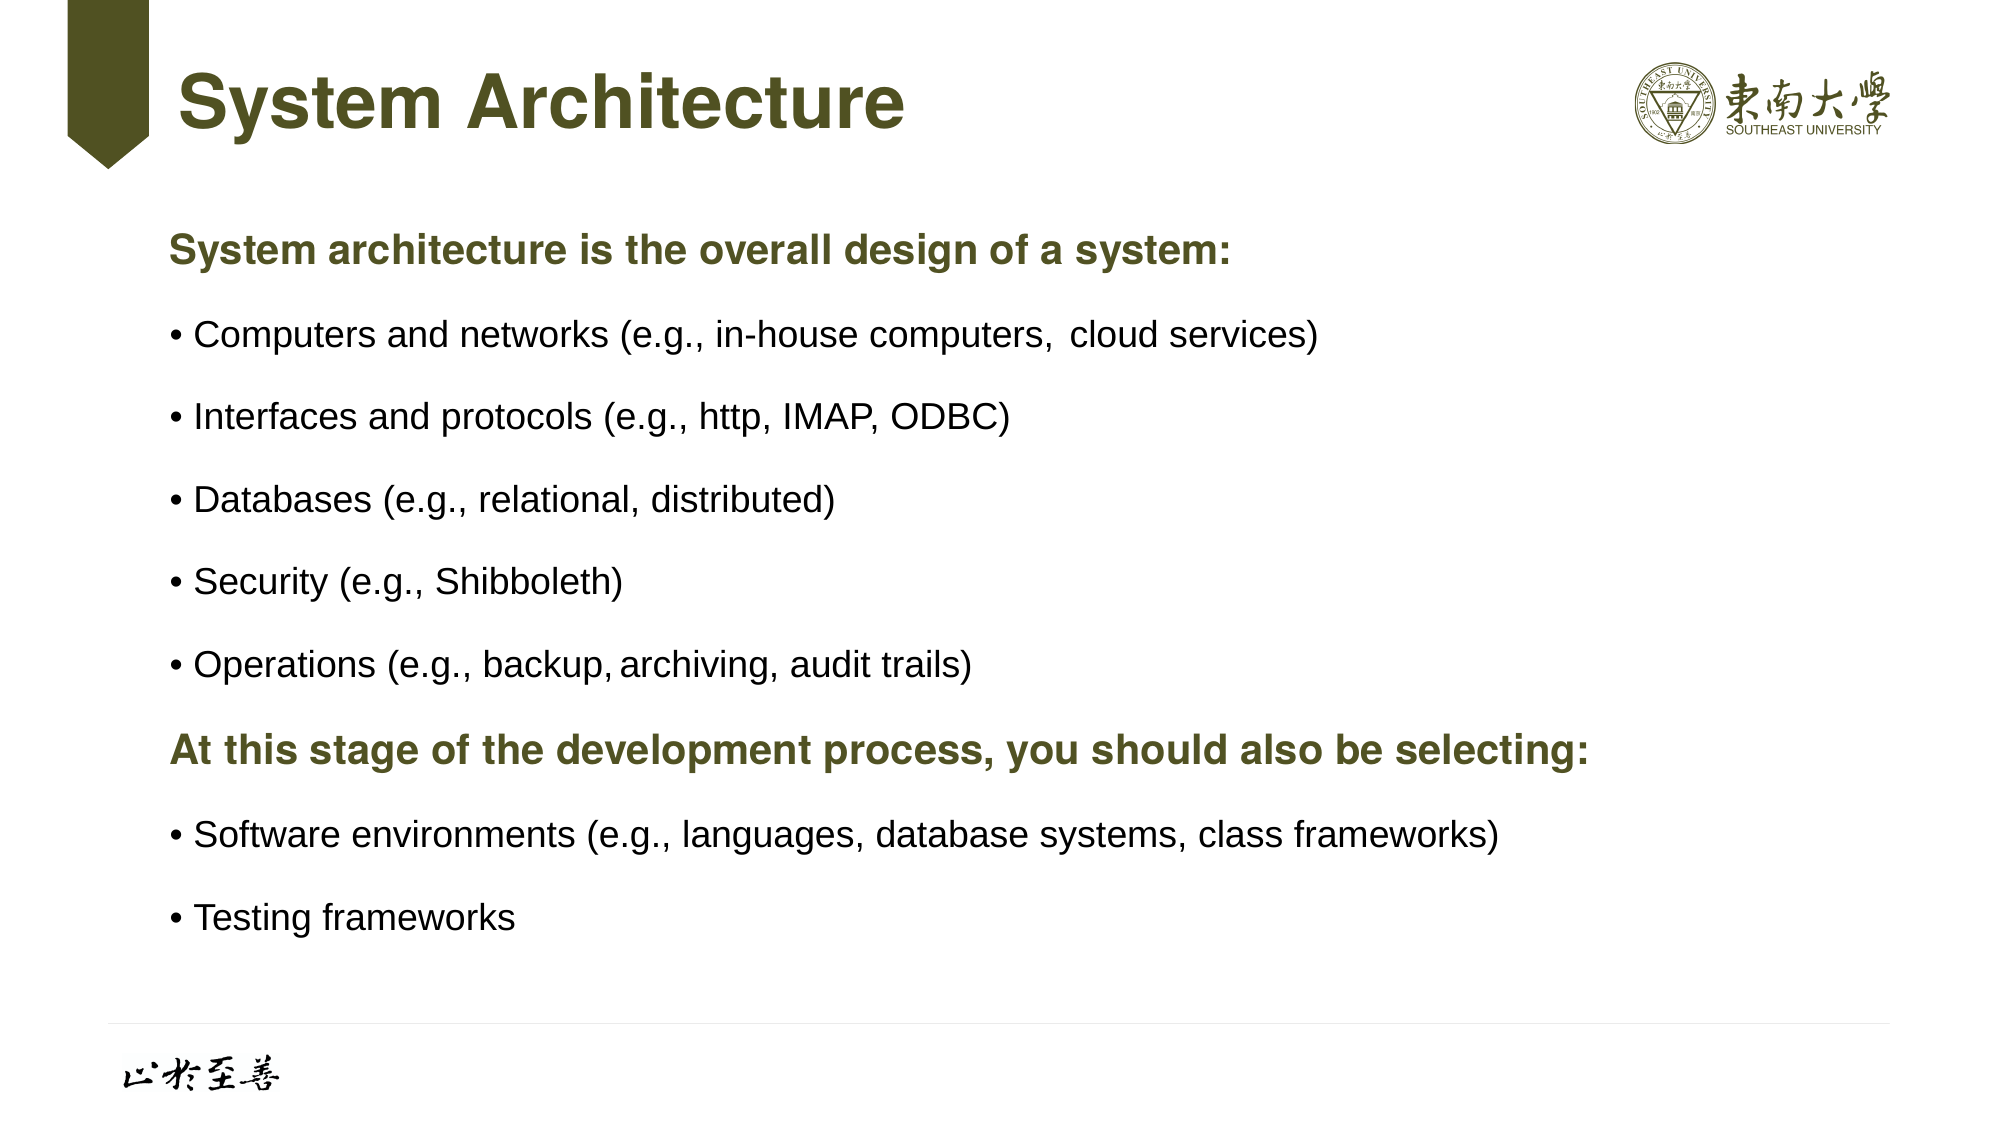

# System Architecture
System architecture is the overall design of a system:
• Computers and networks	(e.g., in-house computers,	cloud services)
• Interfaces and protocols (e.g., http, IMAP, ODBC)
• Databases (e.g., relational, distributed)
• Security (e.g., Shibboleth)
• Operations (e.g., backup,	archiving, audit trails)
At this stage of the development process, you should also be selecting:
• Software environments (e.g., languages, database systems, class frameworks)
• Testing frameworks
5